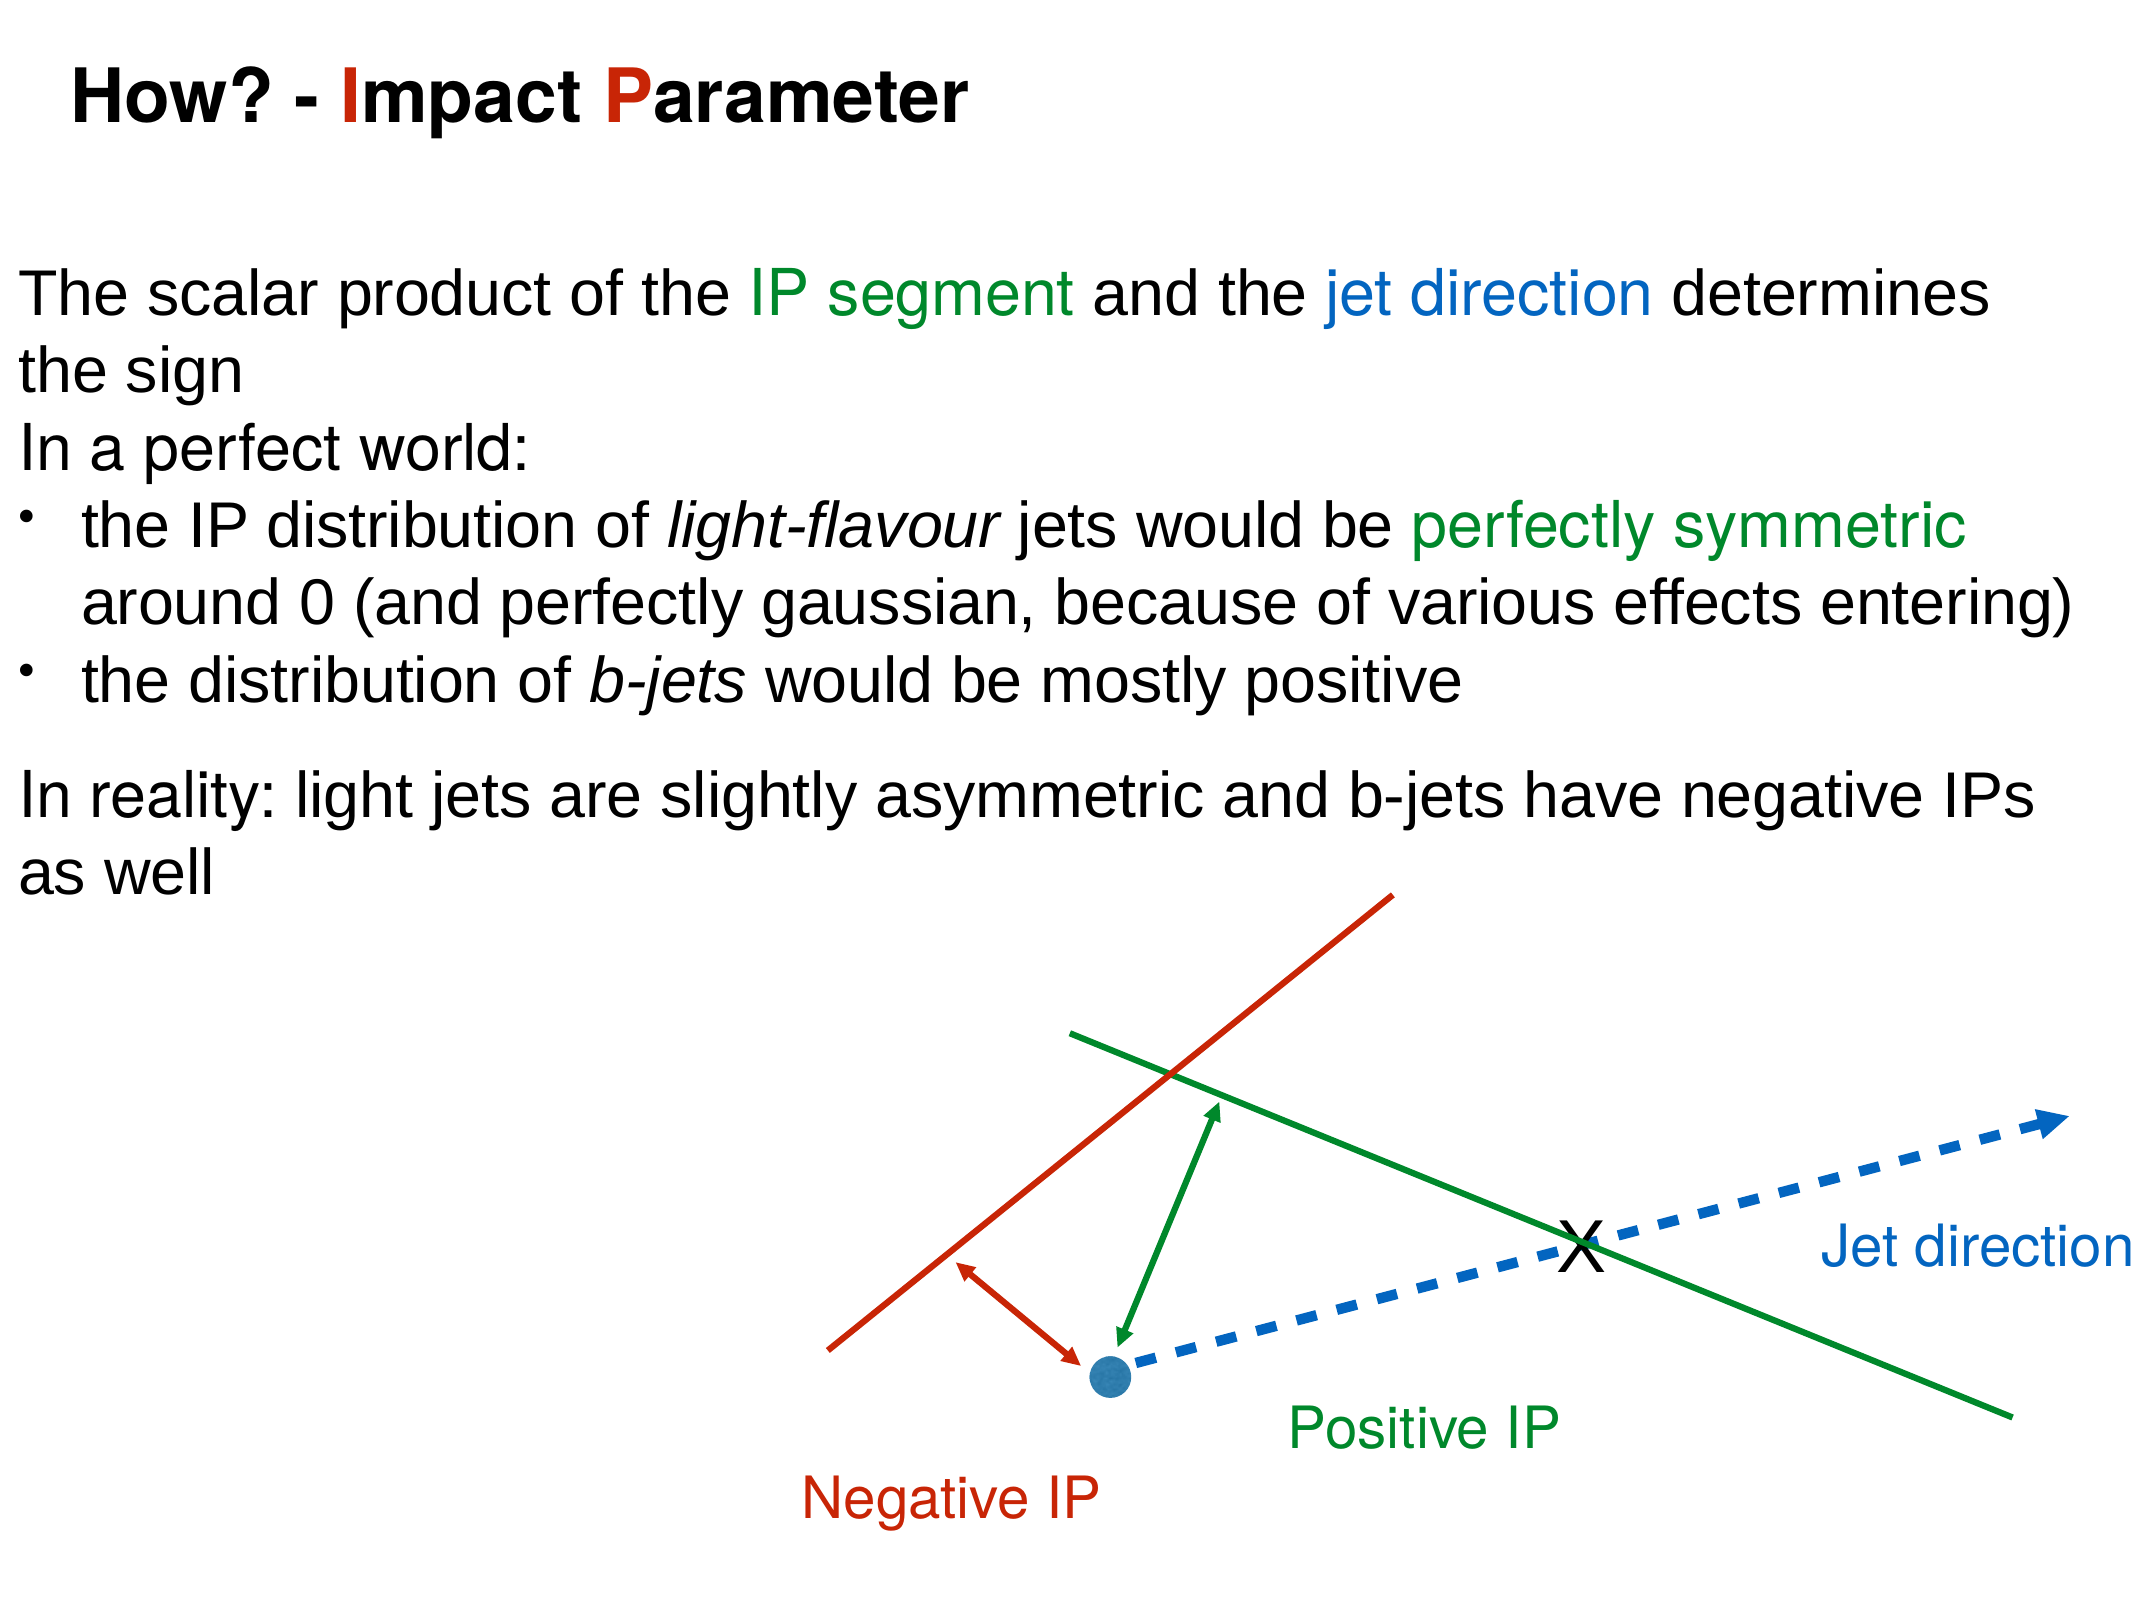

How? - Impact Parameter
The scalar product of the IP segment and the jet direction determines the sign
In a perfect world:
the IP distribution of light-flavour jets would be perfectly symmetric around 0 (and perfectly gaussian, because of various effects entering)
the distribution of b-jets would be mostly positive
In reality: light jets are slightly asymmetric and b-jets have negative IPs as well

X
Jet direction

Positive IP
Negative IP
7